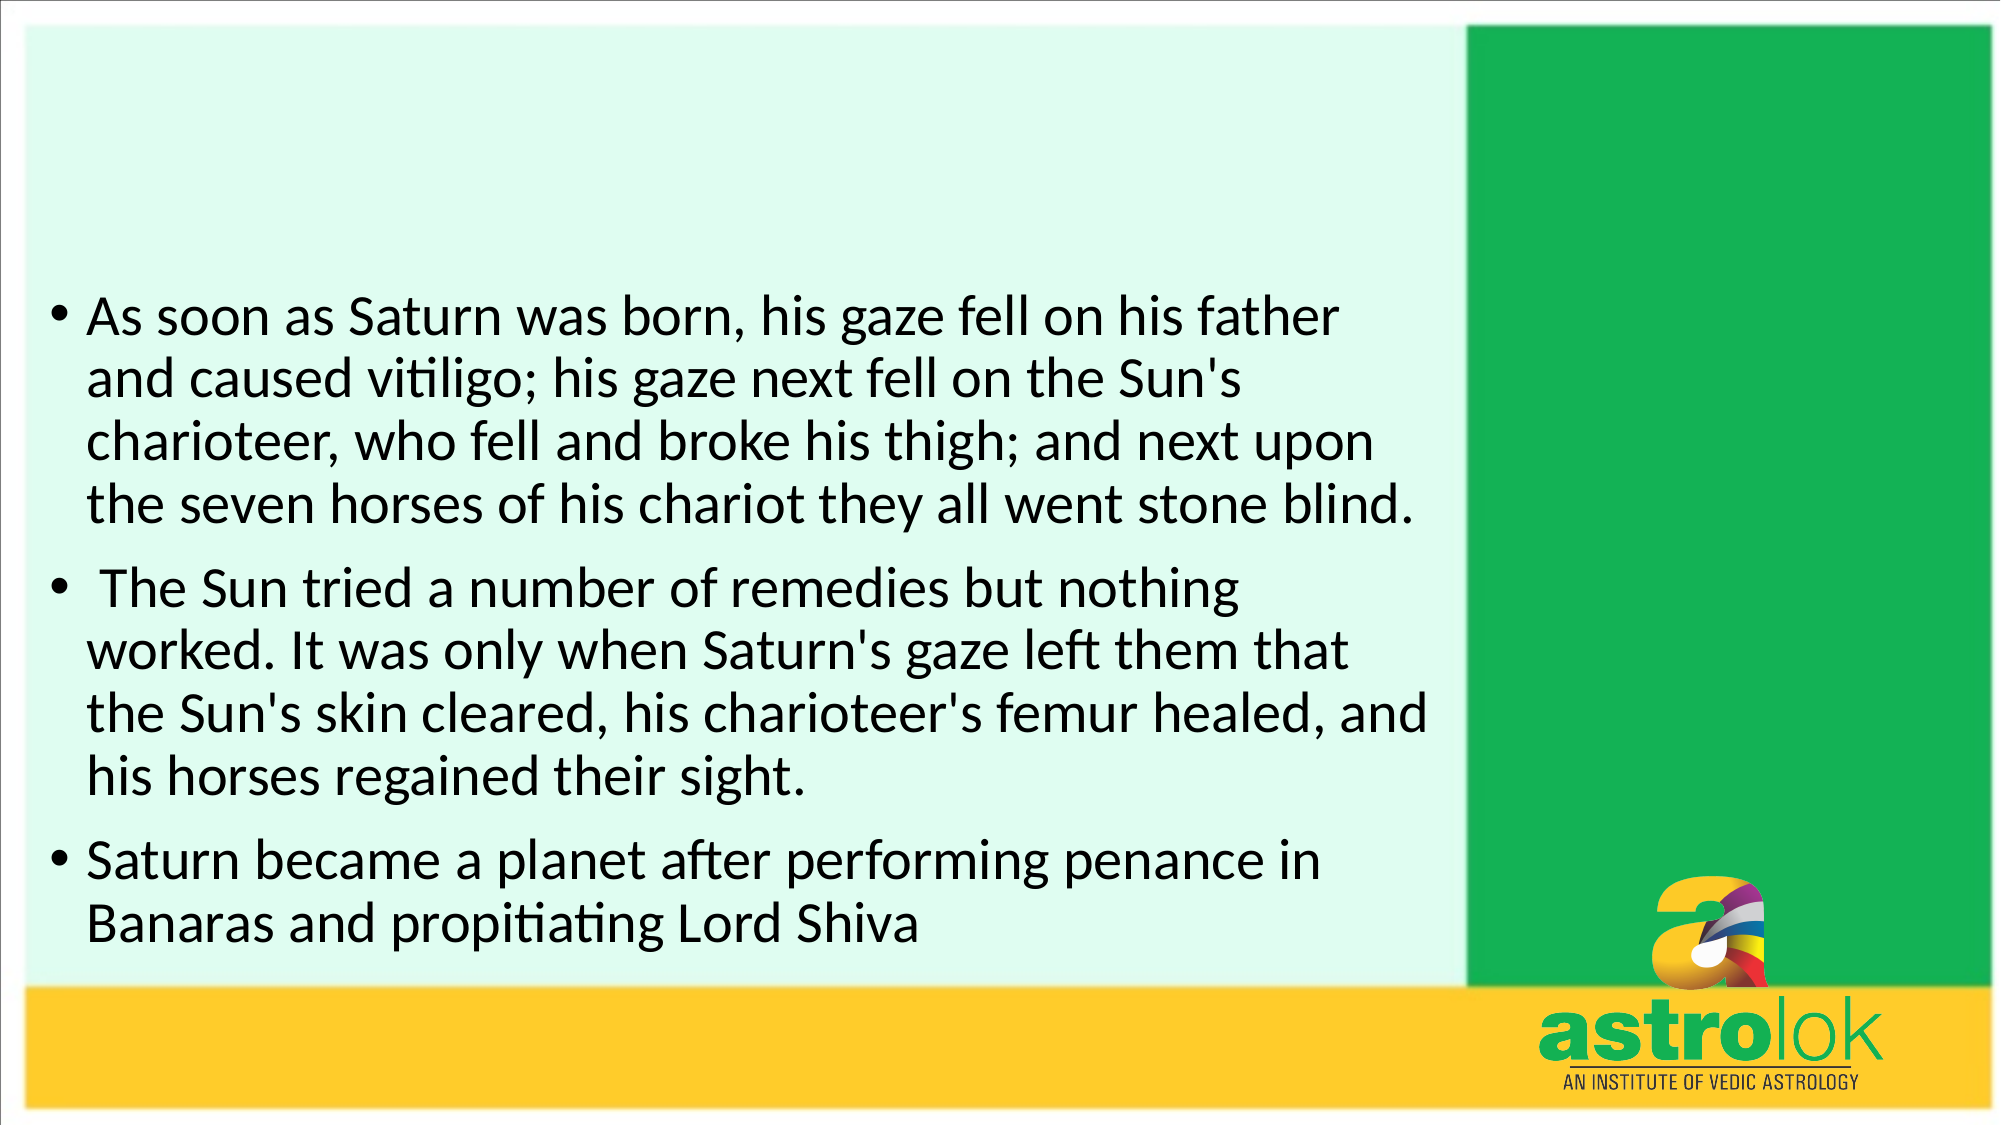

#
As soon as Saturn was born, his gaze fell on his father and caused vitiligo; his gaze next fell on the Sun's charioteer, who fell and broke his thigh; and next upon the seven horses of his chariot they all went stone blind.
 The Sun tried a number of remedies but nothing worked. It was only when Saturn's gaze left them that the Sun's skin cleared, his charioteer's femur healed, and his horses regained their sight.
Saturn became a planet after performing penance in Banaras and propitiating Lord Shiva